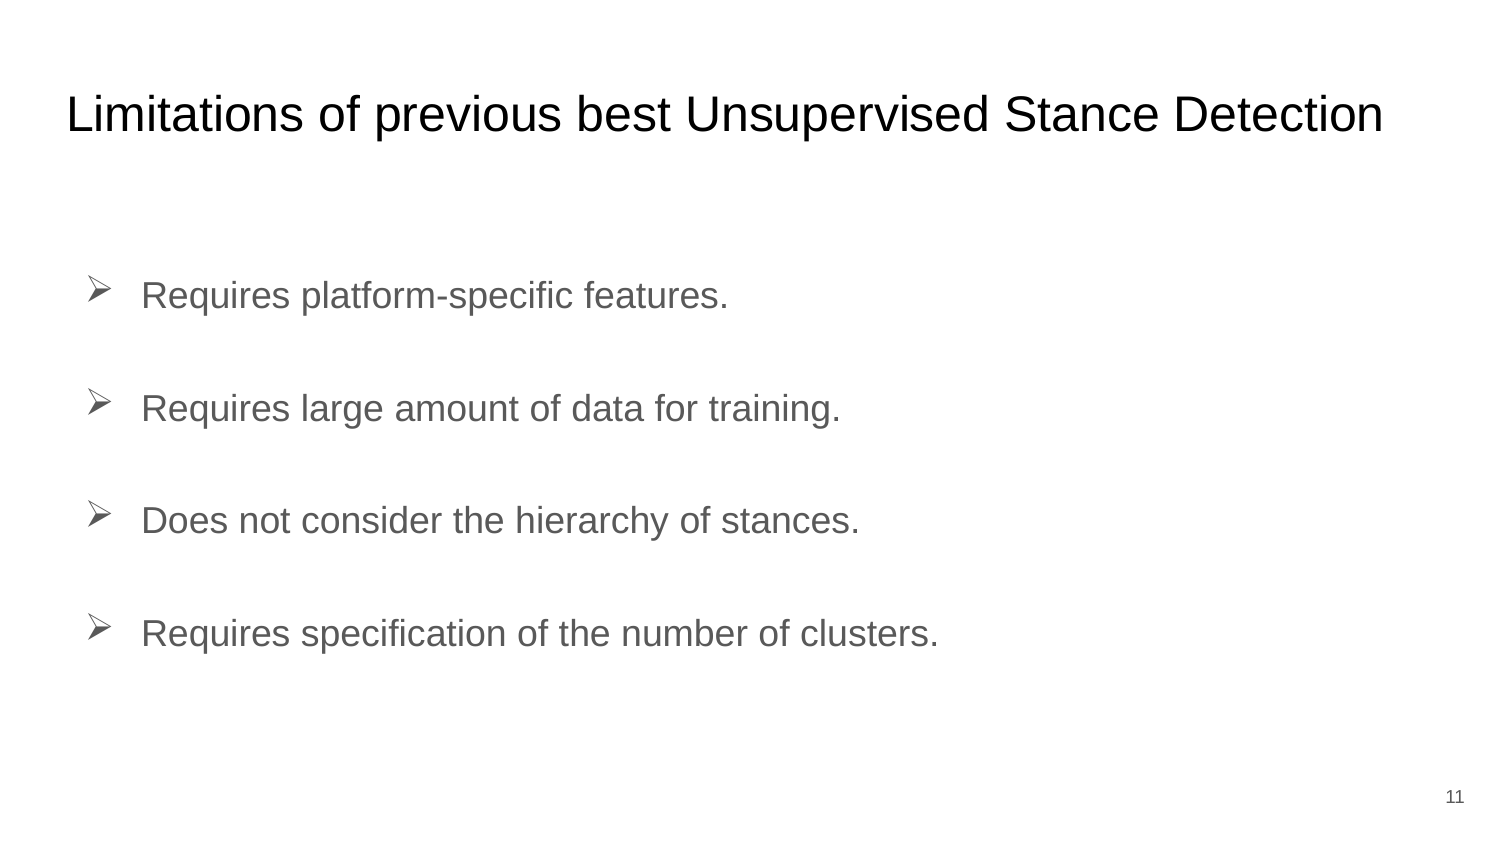

# Limitations of previous best Unsupervised Stance Detection
Requires platform-specific features.
Requires large amount of data for training.
Does not consider the hierarchy of stances.
Requires specification of the number of clusters.
11